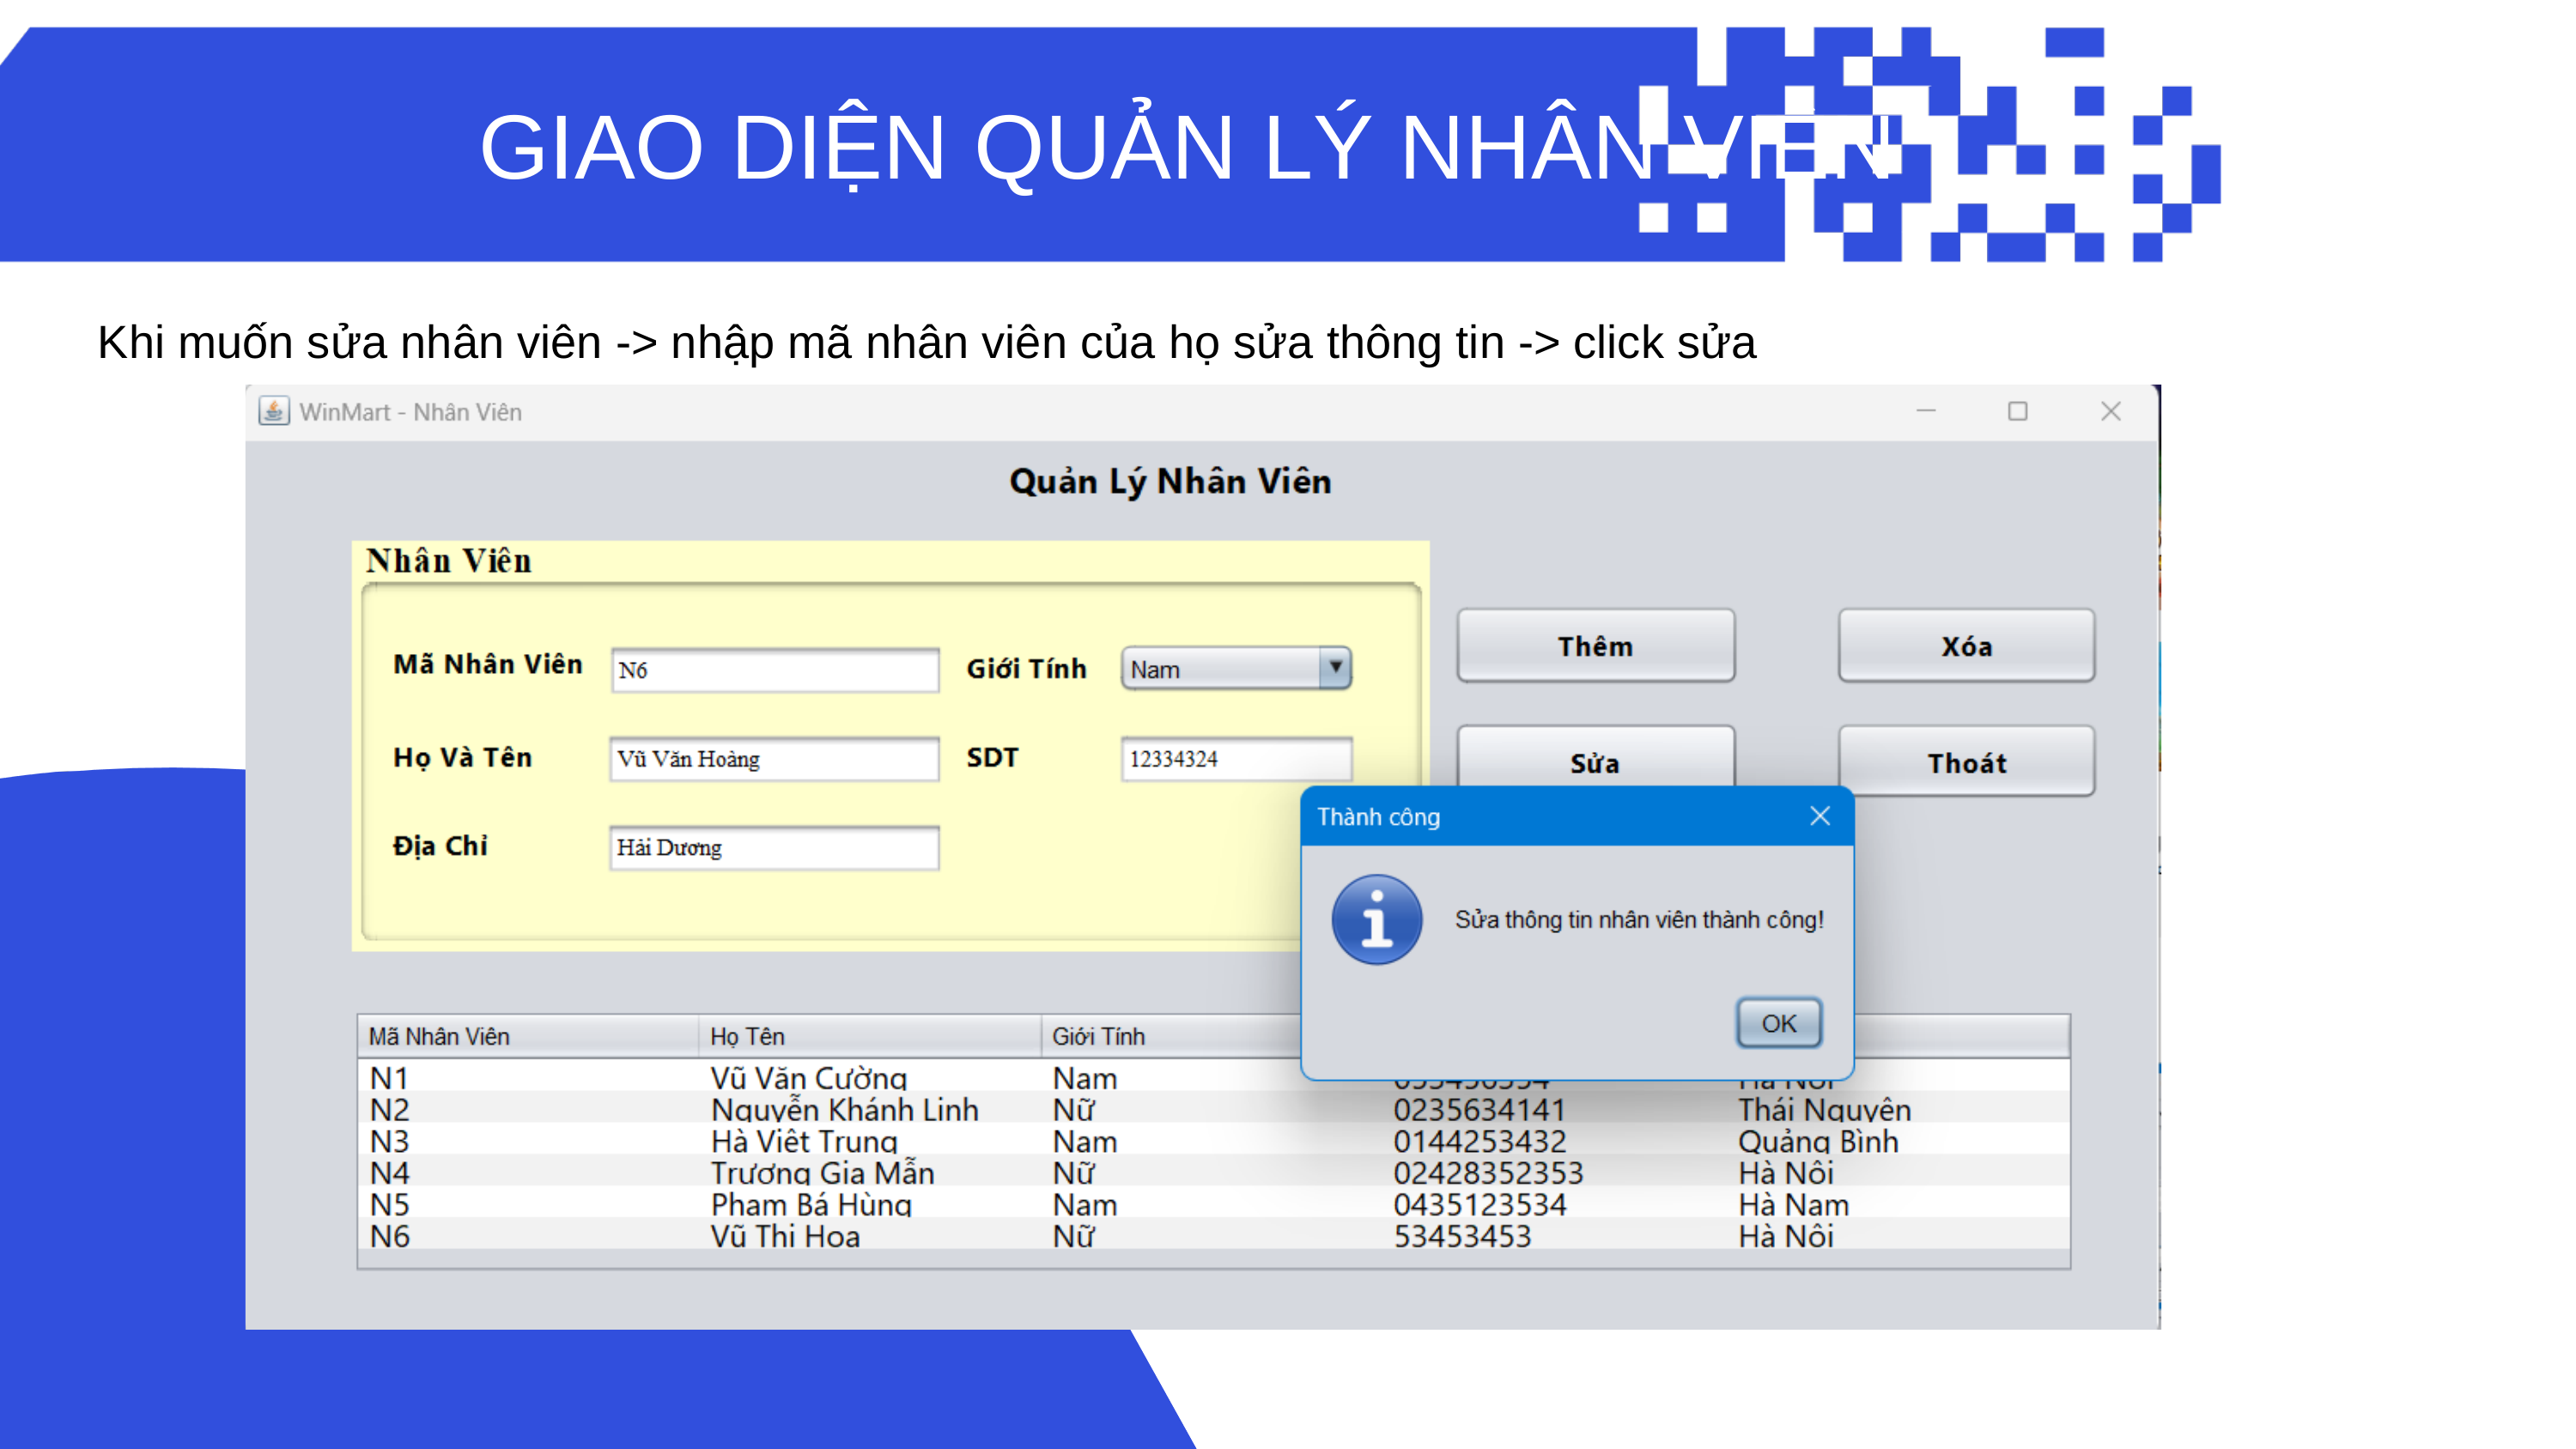

GIAO DIỆN QUẢN LÝ NHÂN VIÊN
Khi muốn sửa nhân viên -> nhập mã nhân viên của họ sửa thông tin -> click sửa